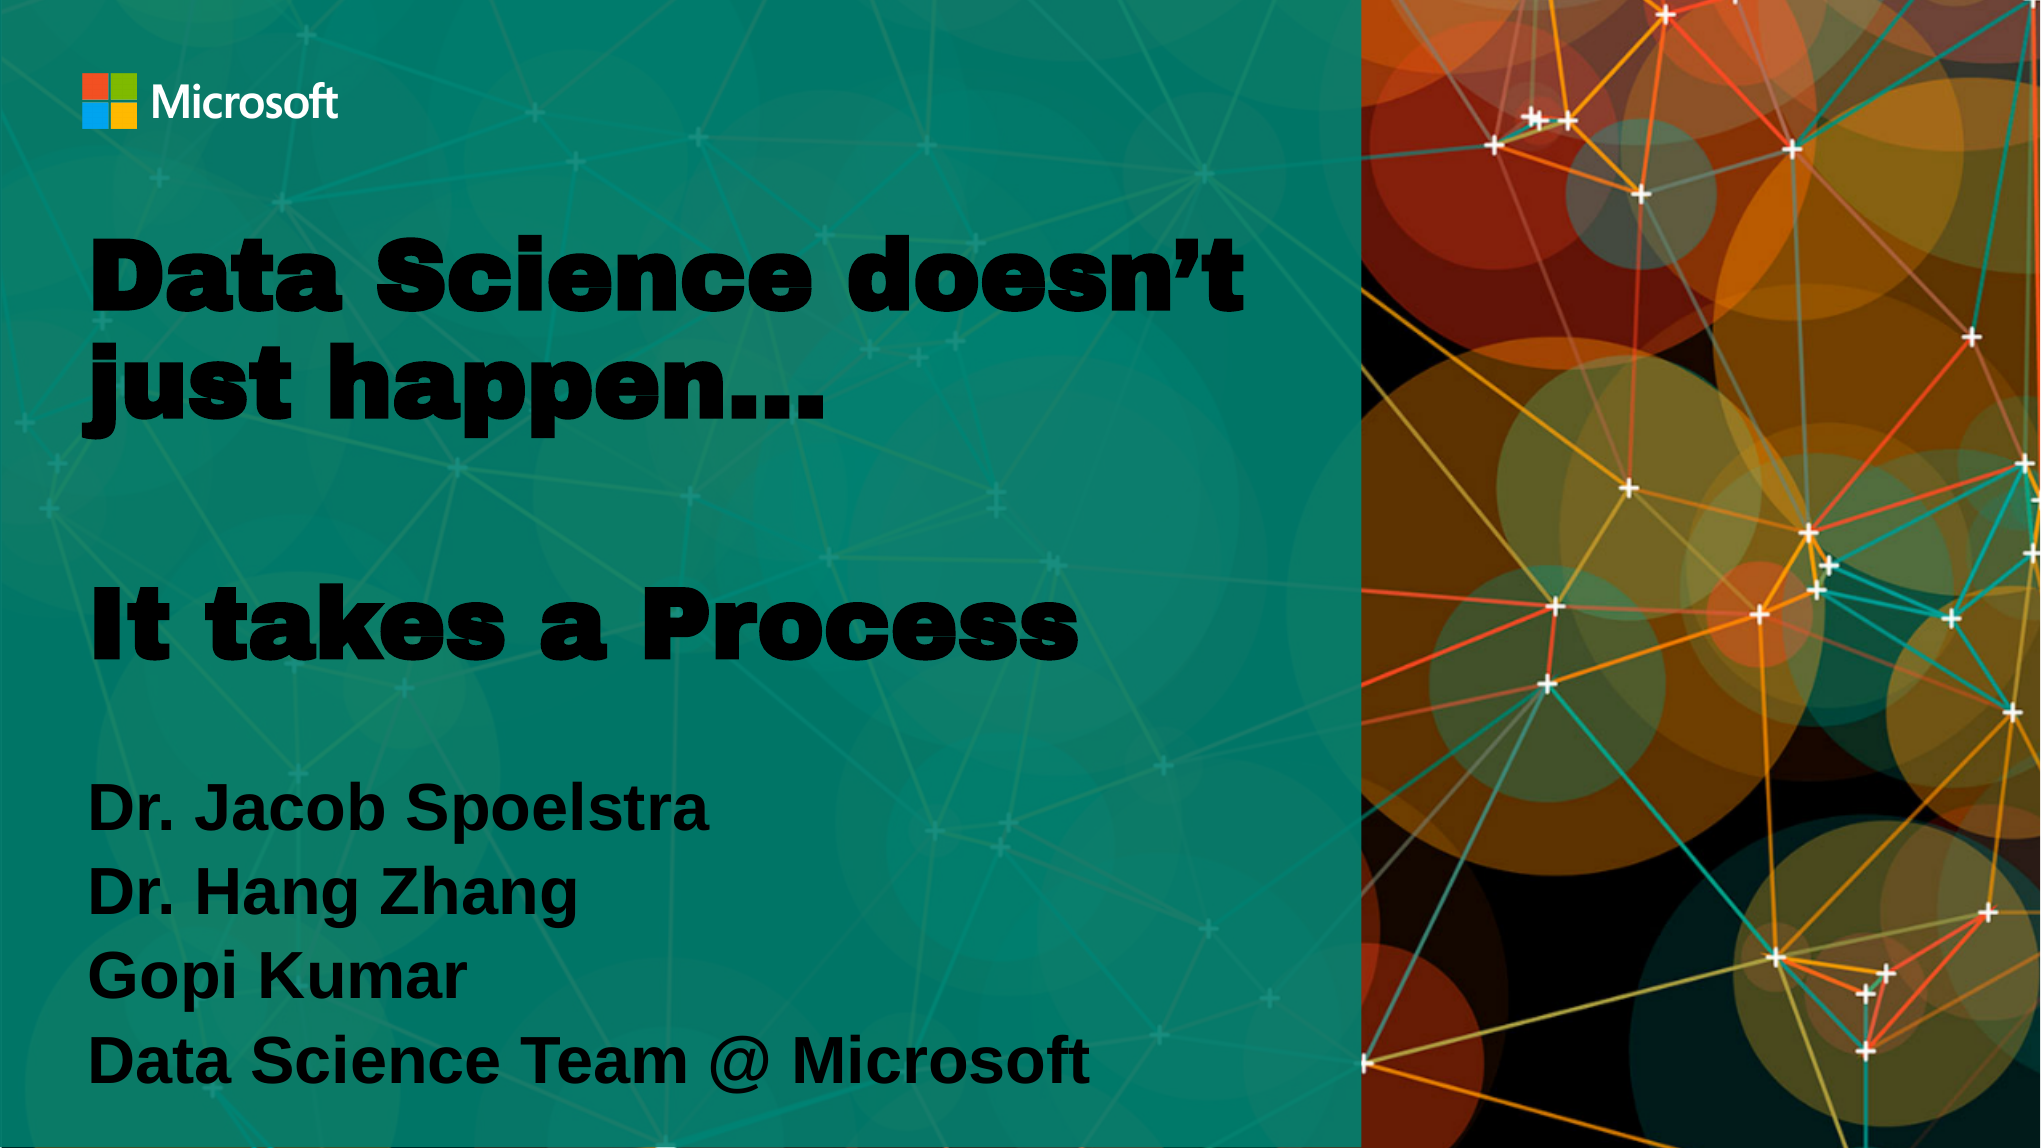

Data Science doesn’t just happen…

It takes a Process
Dr. Jacob Spoelstra
Dr. Hang Zhang
Gopi Kumar
Data Science Team @ Microsoft